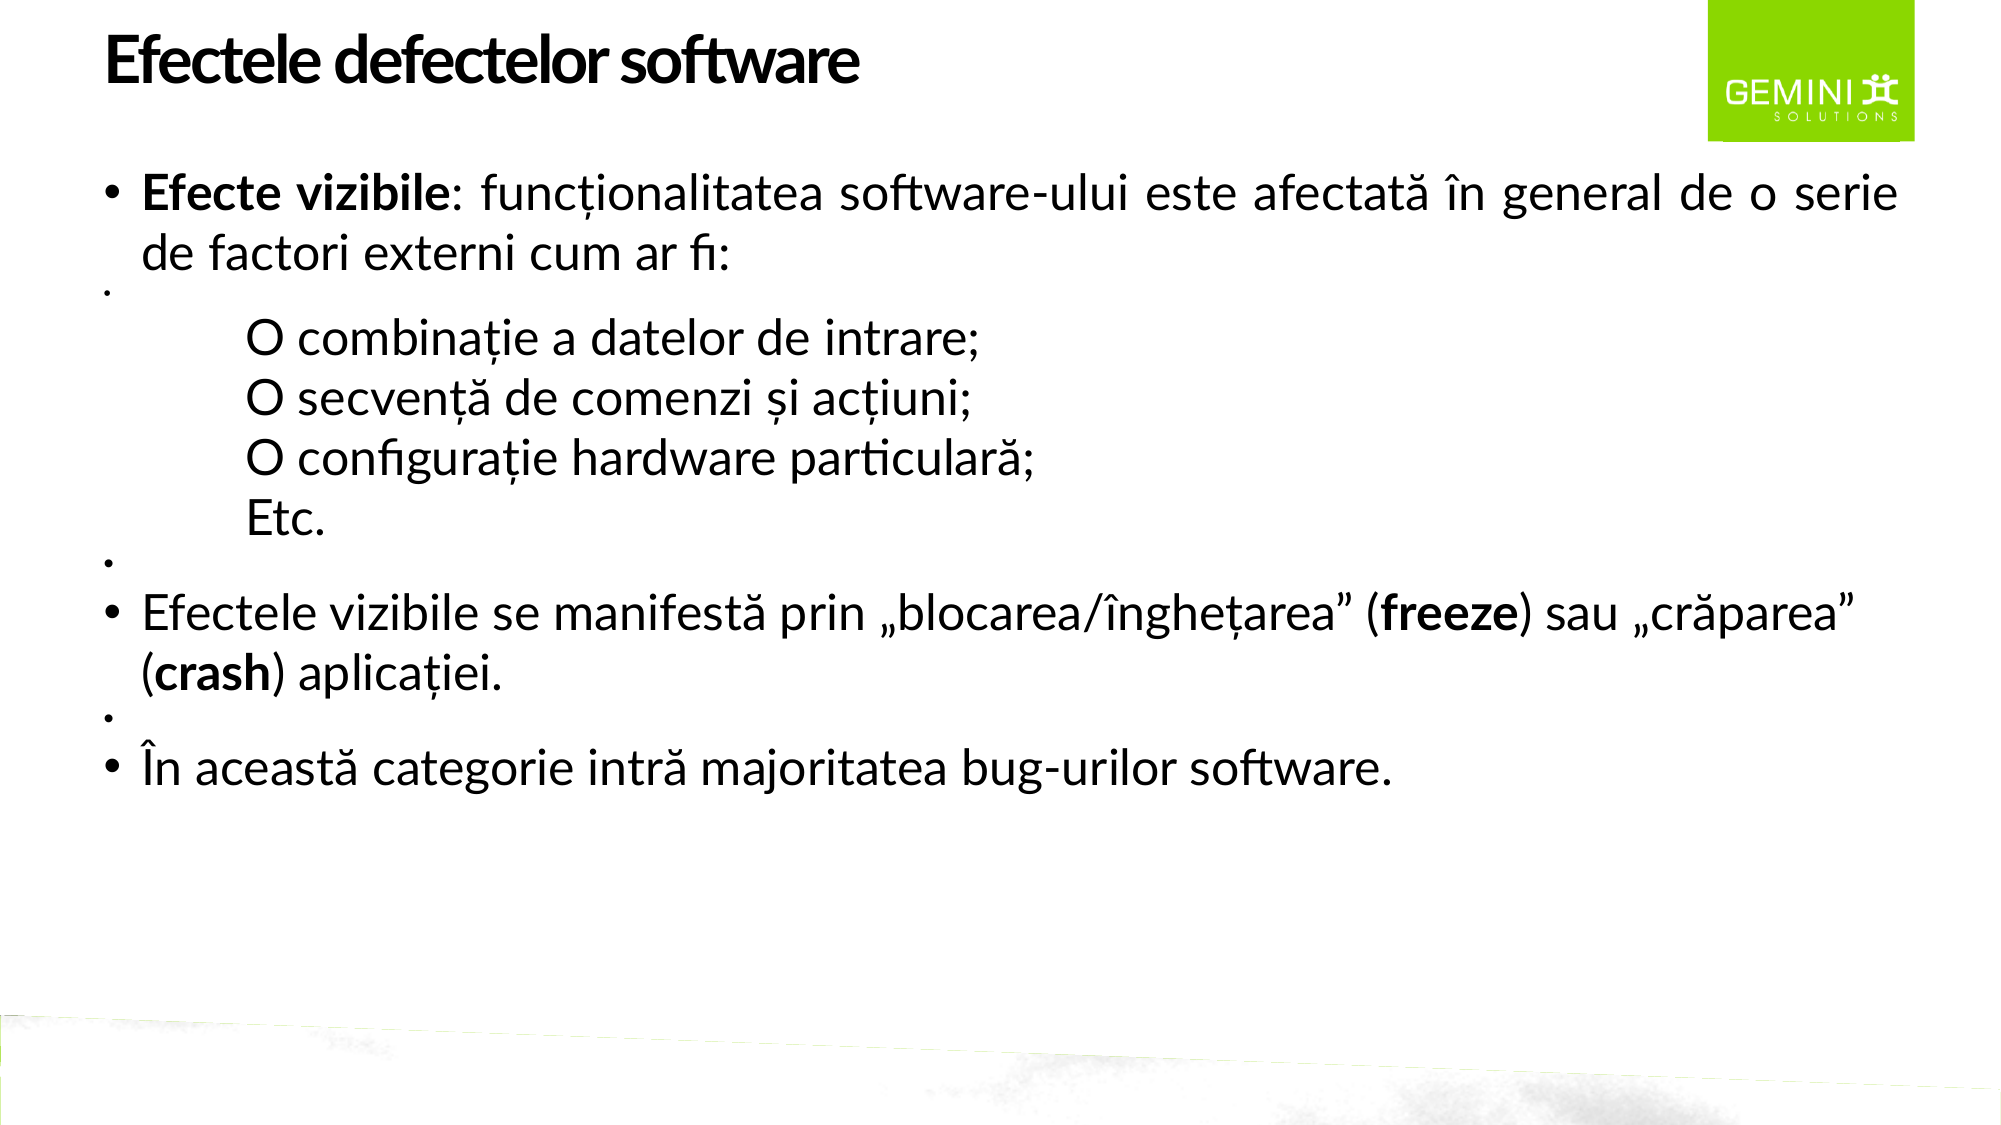

Efectele defectelor software

Efecte vizibile: funcționalitatea software-ului este afectată în general de o serie de factori externi cum ar fi:

O combinație a datelor de intrare;
O secvență de comenzi și acțiuni;
O configurație hardware particulară;
Etc.

Efectele vizibile se manifestă prin „blocarea/înghețarea” (freeze) sau „crăparea” (crash) aplicației.

În această categorie intră majoritatea bug-urilor software.
GEMINI SOLUTIONS – MAKING SOFTWARE HAPPEN